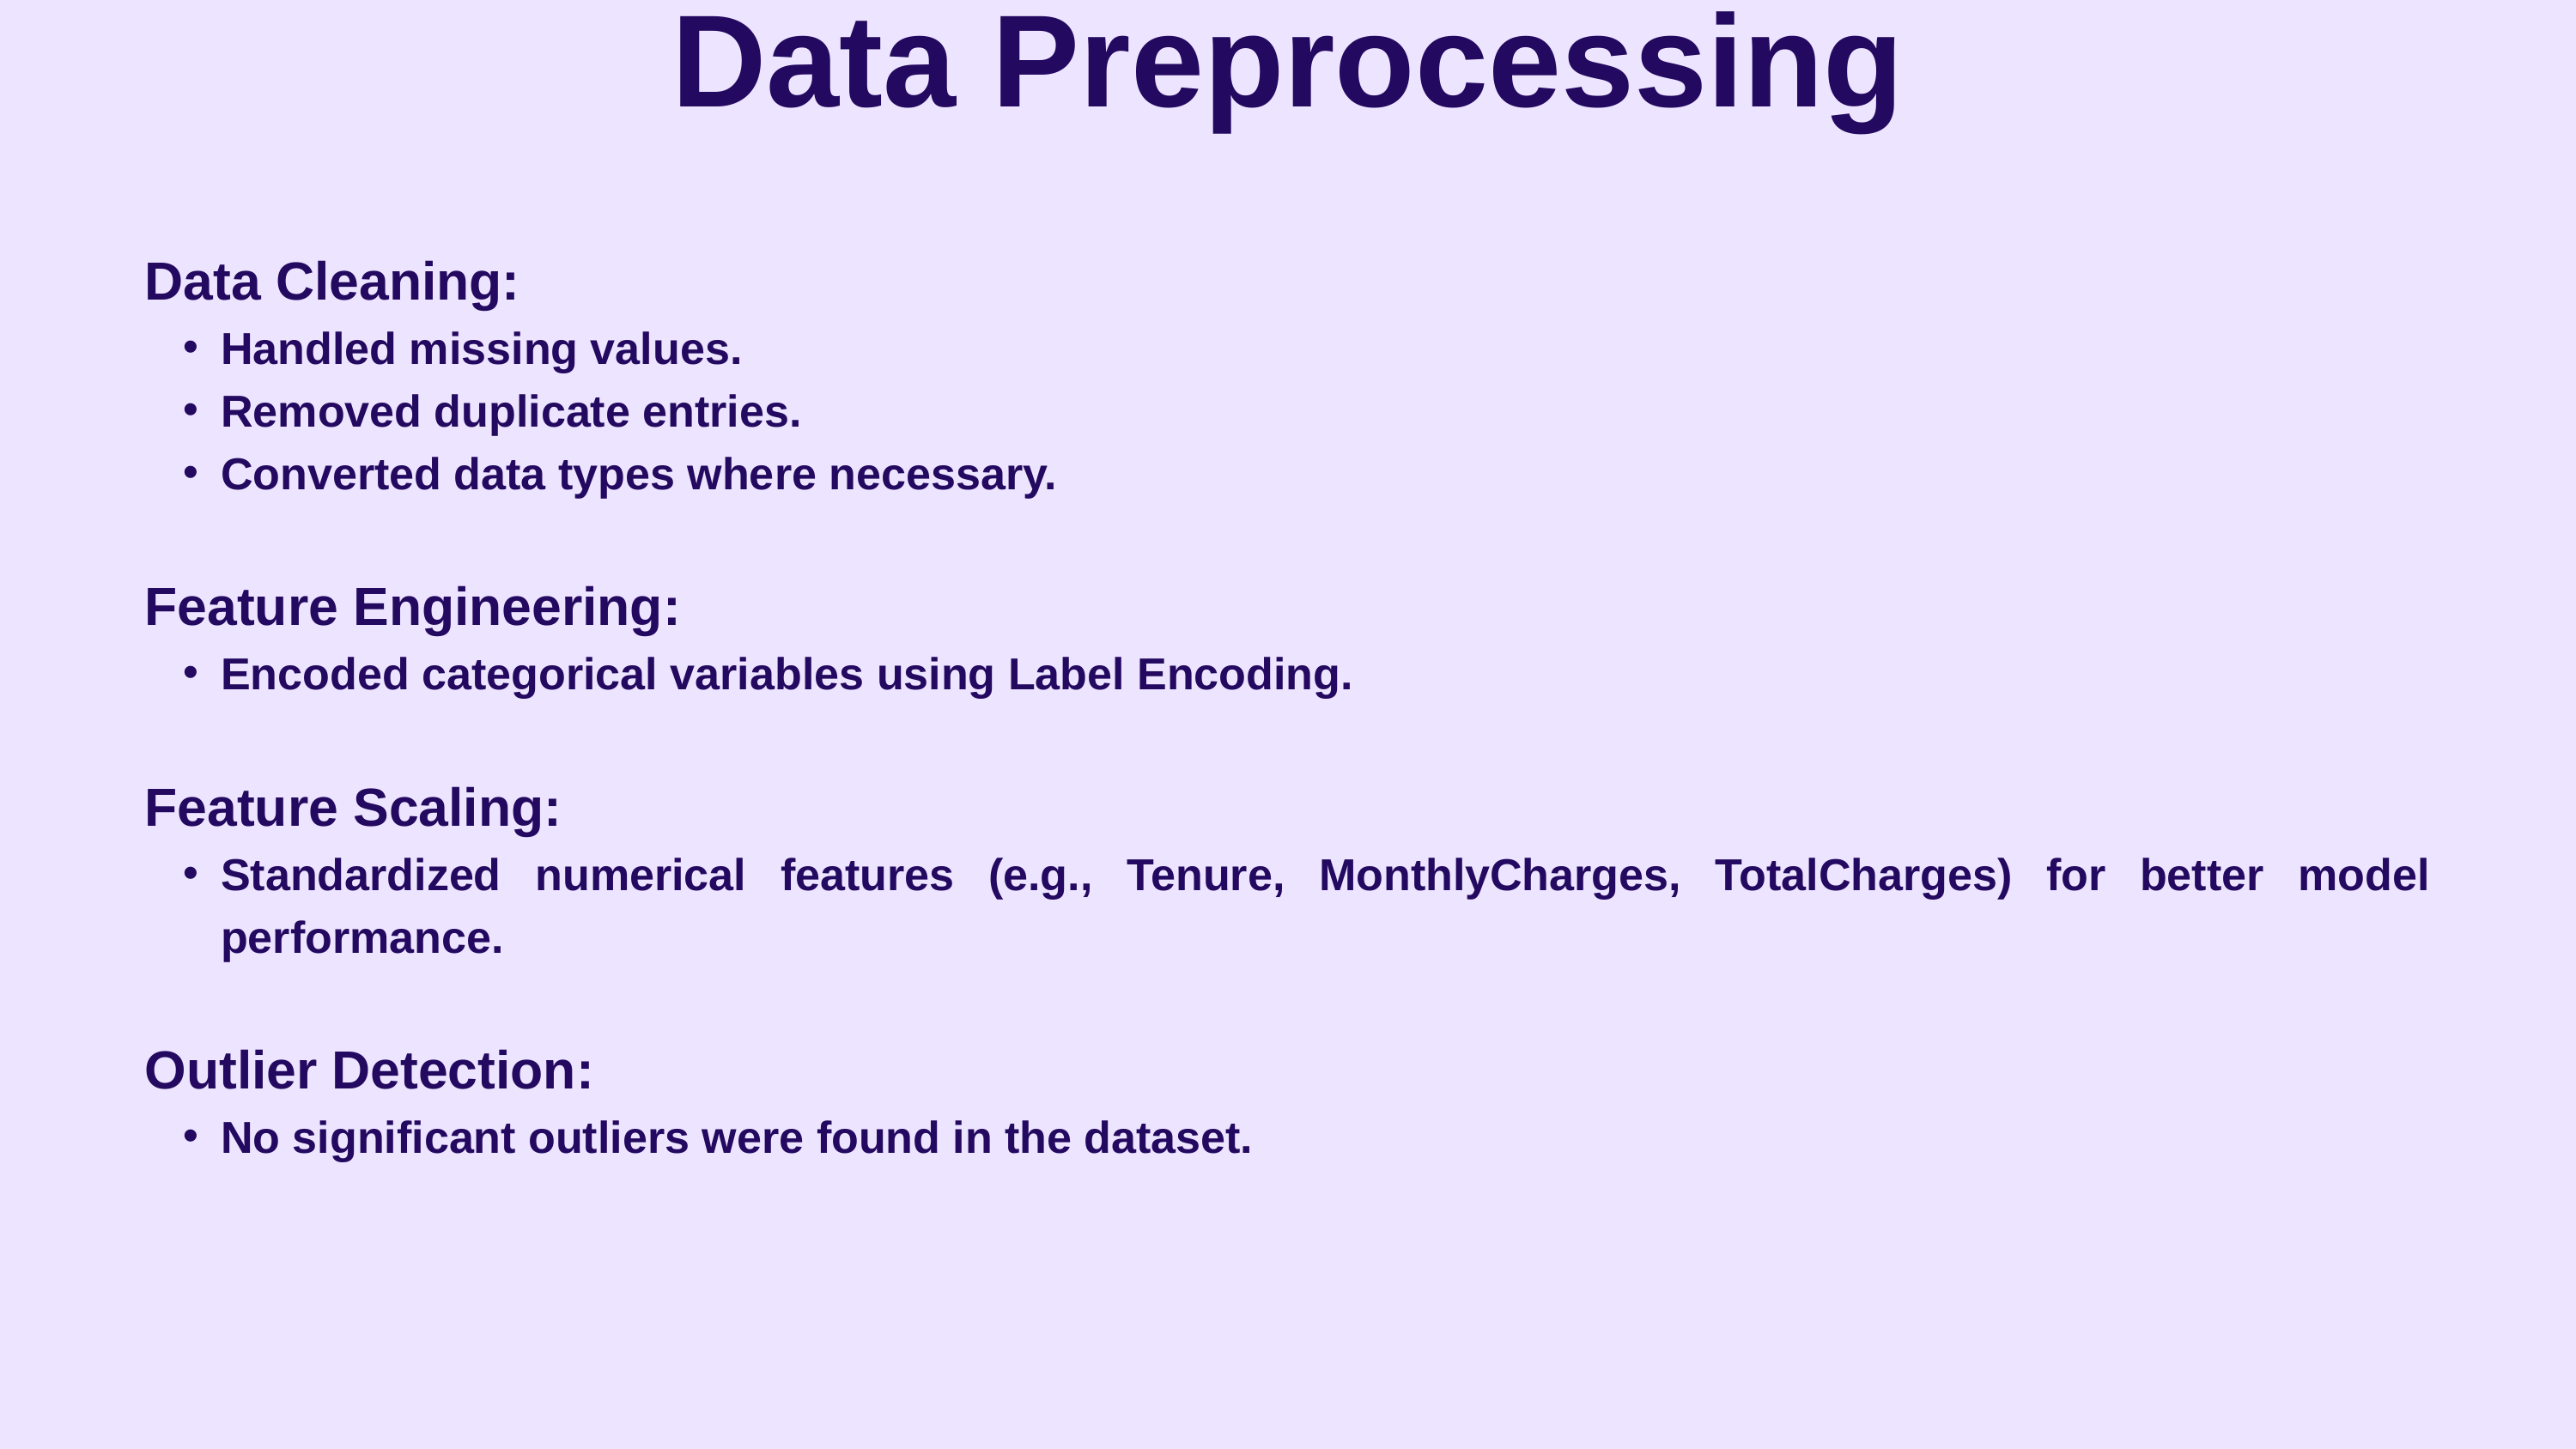

Data Preprocessing
Data Cleaning:
Handled missing values.
Removed duplicate entries.
Converted data types where necessary.

Feature Engineering:
Encoded categorical variables using Label Encoding.

Feature Scaling:
Standardized numerical features (e.g., Tenure, MonthlyCharges, TotalCharges) for better model performance.

Outlier Detection:
No significant outliers were found in the dataset.